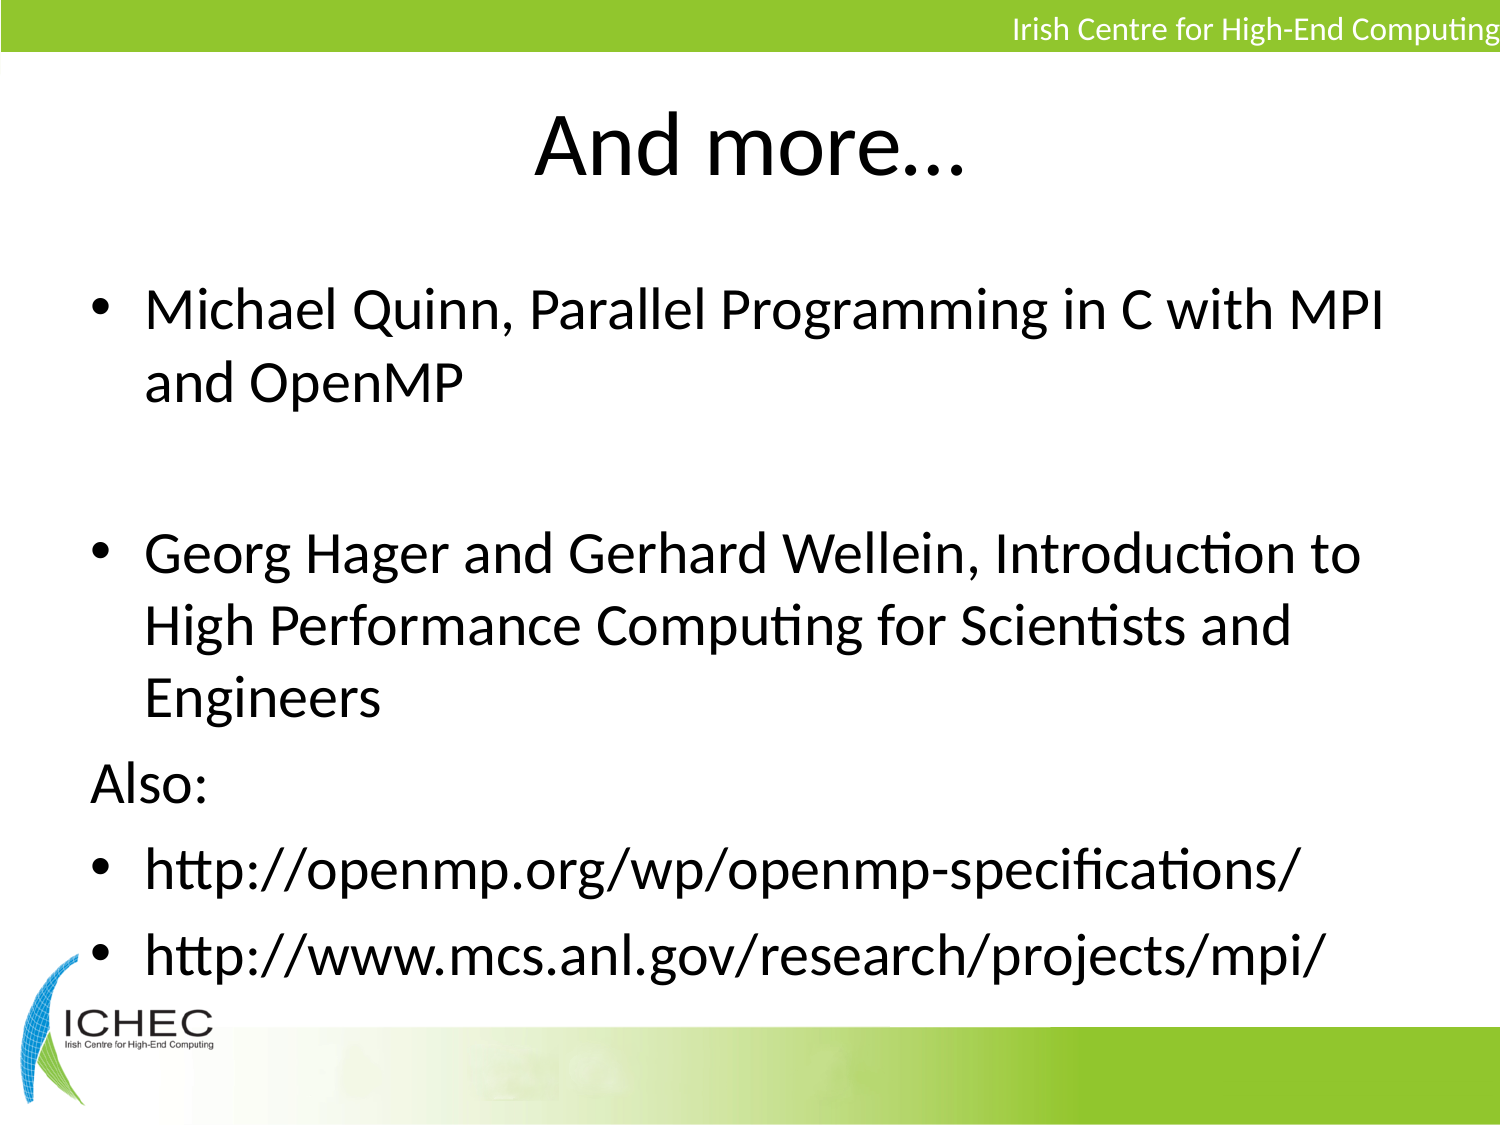

# And more…
Michael Quinn, Parallel Programming in C with MPI and OpenMP

Georg Hager and Gerhard Wellein, Introduction to High Performance Computing for Scientists and Engineers
Also:
http://openmp.org/wp/openmp-specifications/
http://www.mcs.anl.gov/research/projects/mpi/